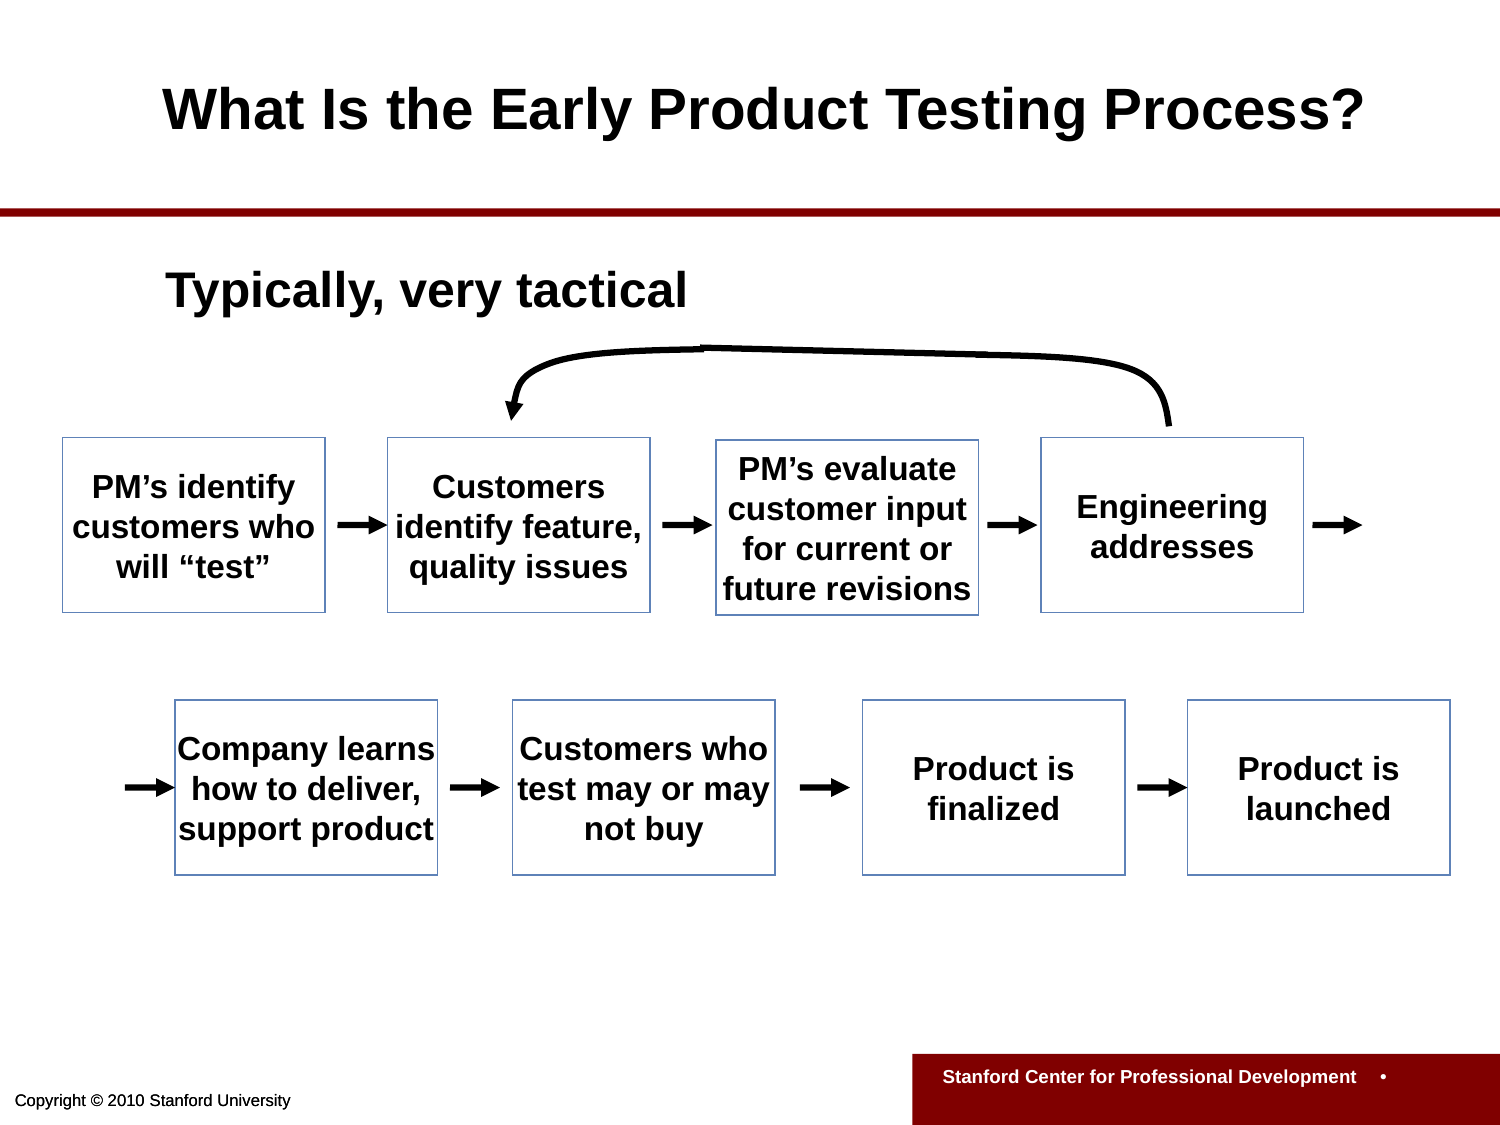

# What Is the Early Product Testing Process?
Typically, very tactical

PM’s identify customers who will “test”
Customers identify feature, quality issues
Engineering addresses
PM’s evaluate customer input for current or future revisions

Company learns how to deliver, support product
Customers who test may or may not buy
Product is finalized
Product is launched